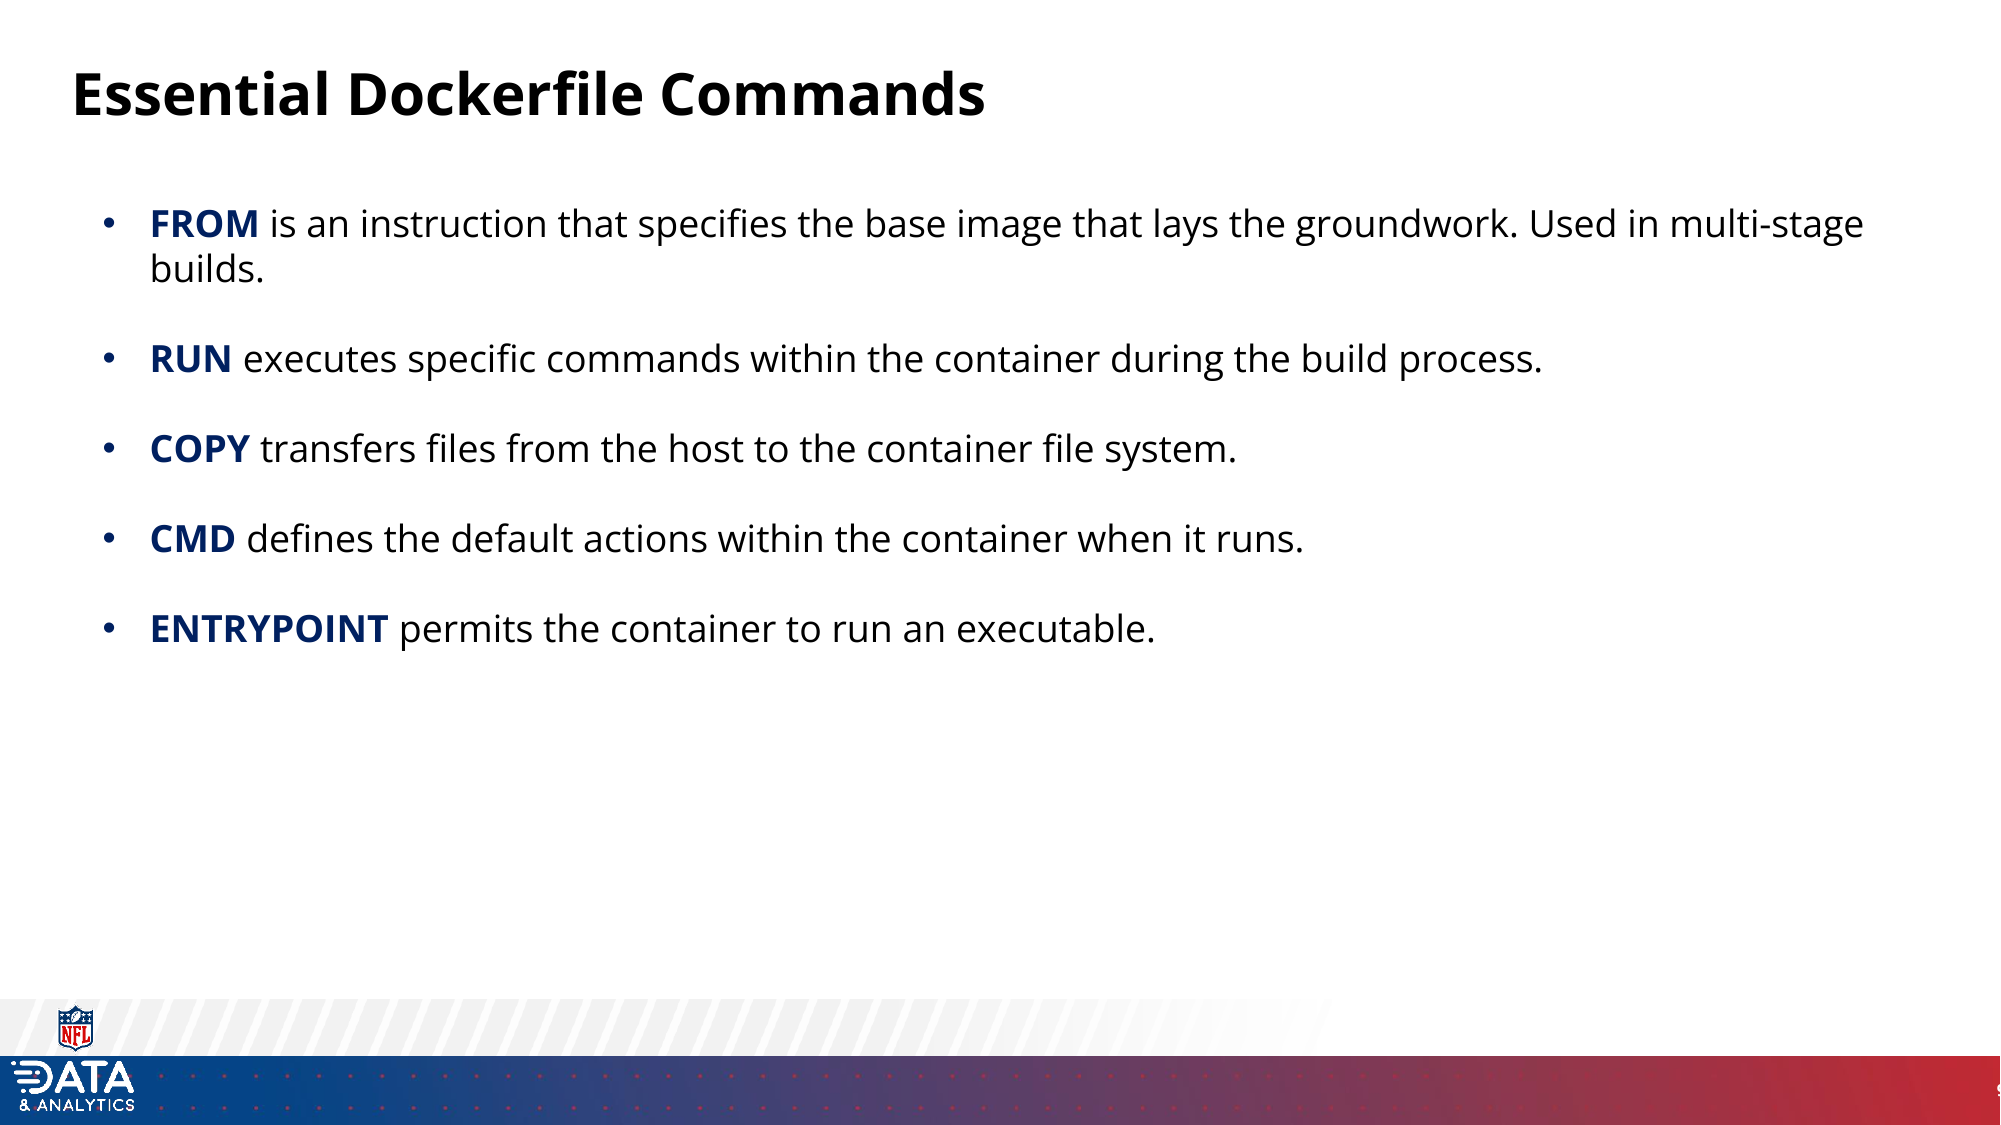

# Essential Dockerfile Commands
FROM is an instruction that specifies the base image that lays the groundwork. Used in multi-stage builds.

RUN executes specific commands within the container during the build process.

COPY transfers files from the host to the container file system.

CMD defines the default actions within the container when it runs.

ENTRYPOINT permits the container to run an executable.